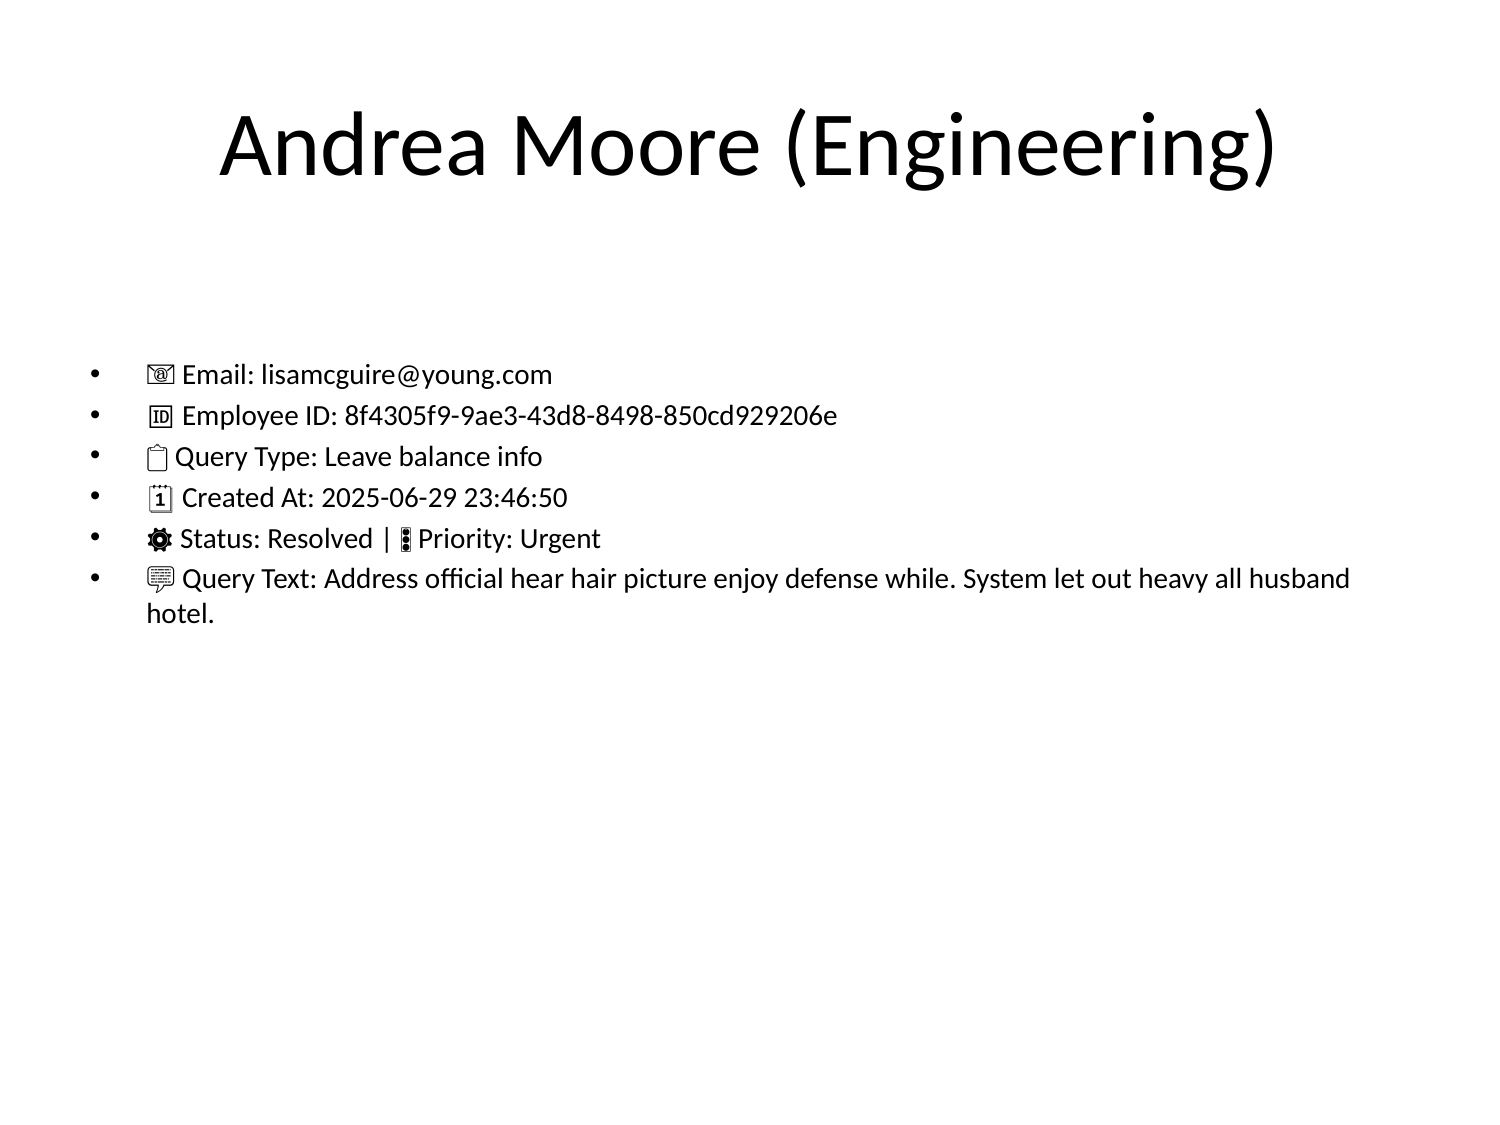

# Andrea Moore (Engineering)

📧 Email: lisamcguire@young.com
🆔 Employee ID: 8f4305f9-9ae3-43d8-8498-850cd929206e
📋 Query Type: Leave balance info
🗓 Created At: 2025-06-29 23:46:50
⚙ Status: Resolved | 🚦 Priority: Urgent
💬 Query Text: Address official hear hair picture enjoy defense while. System let out heavy all husband hotel.